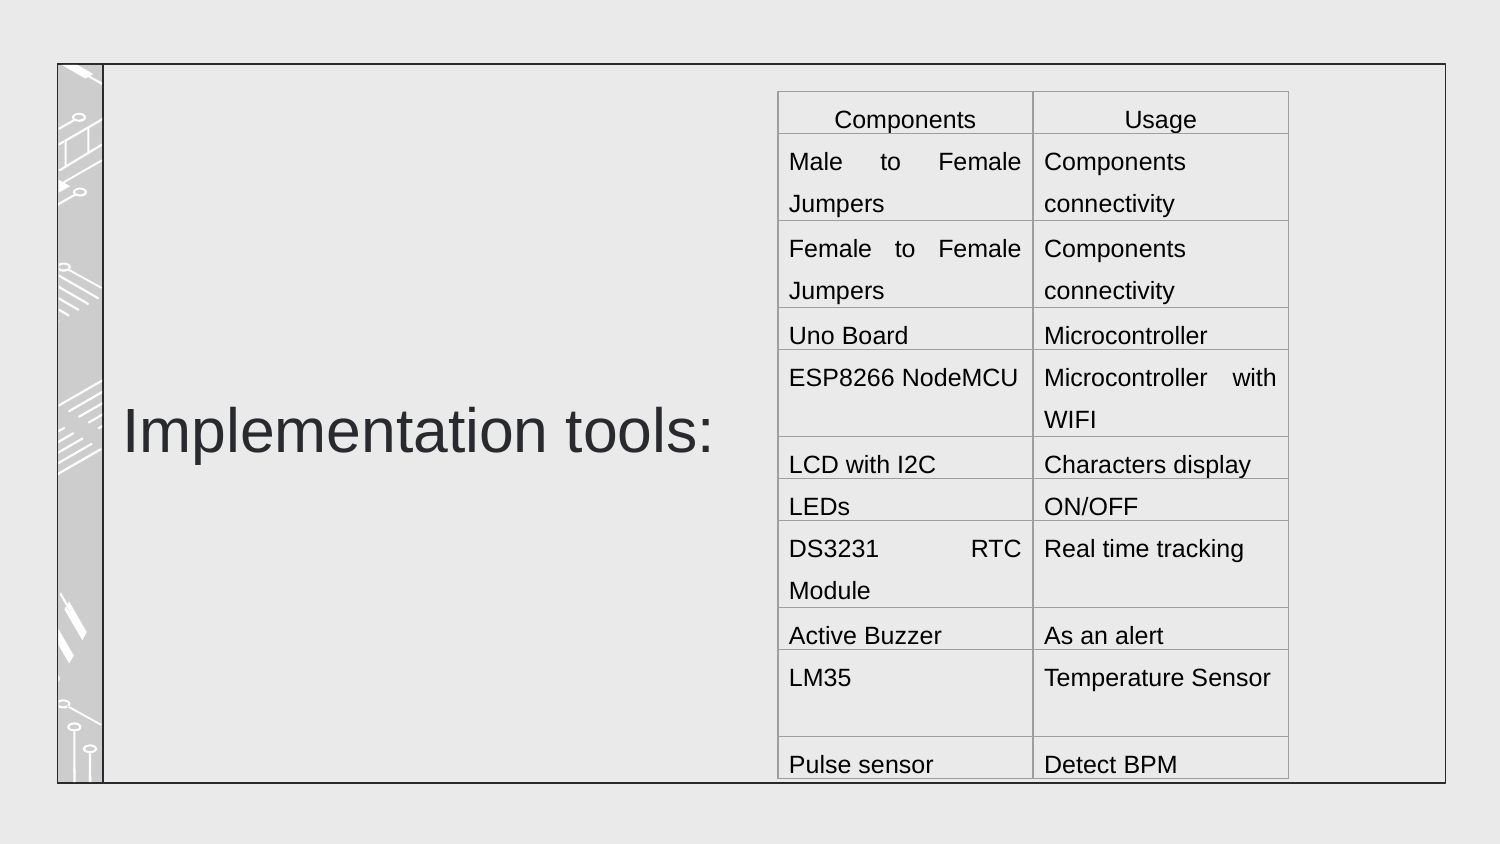

| Components | Usage |
| --- | --- |
| Male to Female Jumpers | Components connectivity |
| Female to Female Jumpers | Components connectivity |
| Uno Board | Microcontroller |
| ESP8266 NodeMCU | Microcontroller with WIFI |
| LCD with I2C | Characters display |
| LEDs | ON/OFF |
| DS3231 RTC Module | Real time tracking |
| Active Buzzer | As an alert |
| LM35 | Temperature Sensor |
| Pulse sensor | Detect BPM |
# Implementation tools: